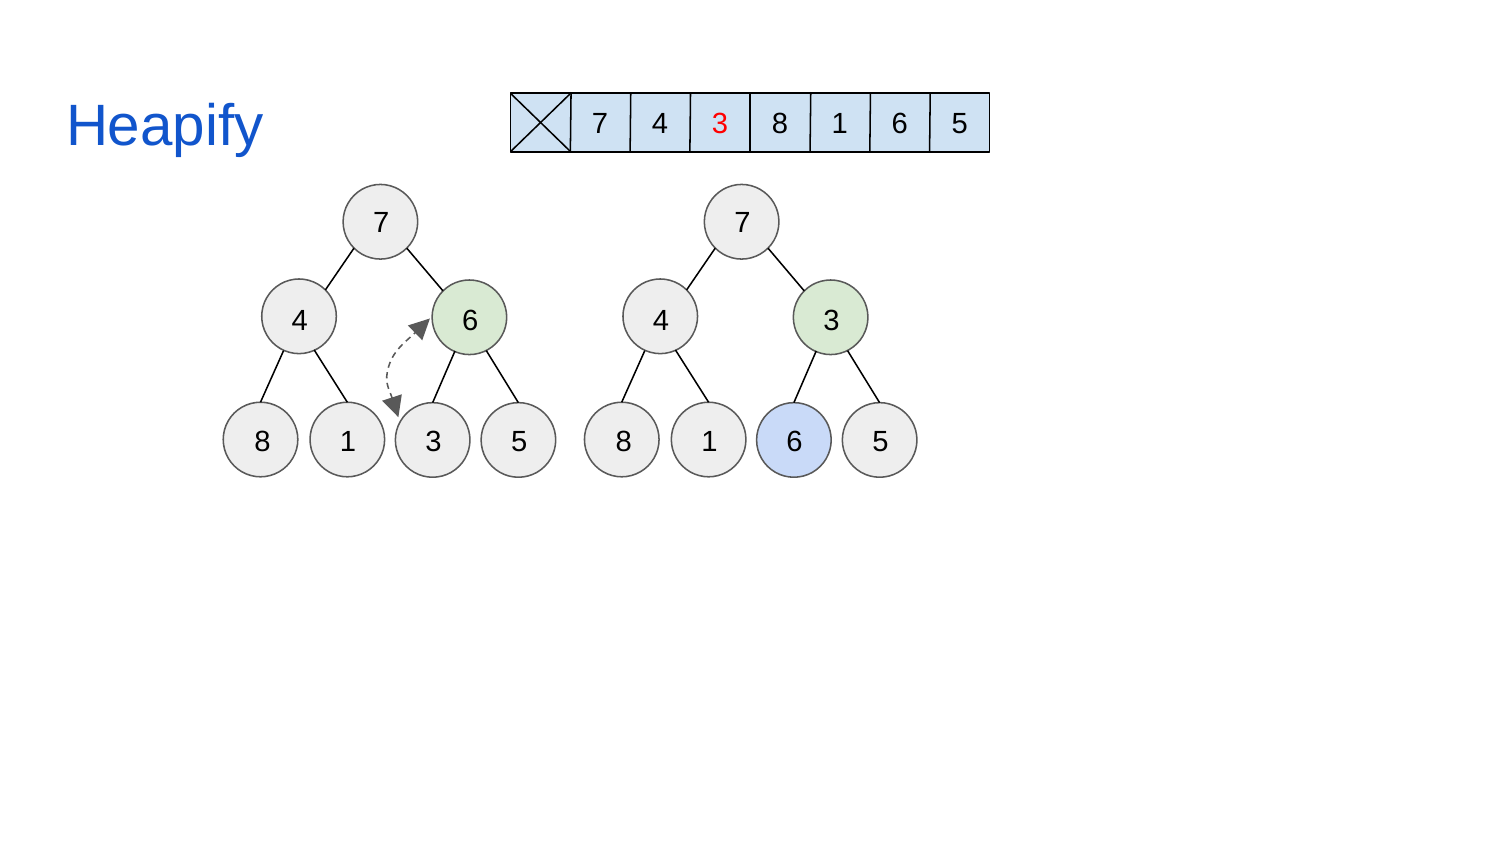

# Heapify
7
3
8
6

4
1
5

7
7

4
6
4
3

8
1
8
1
3
5
6
5